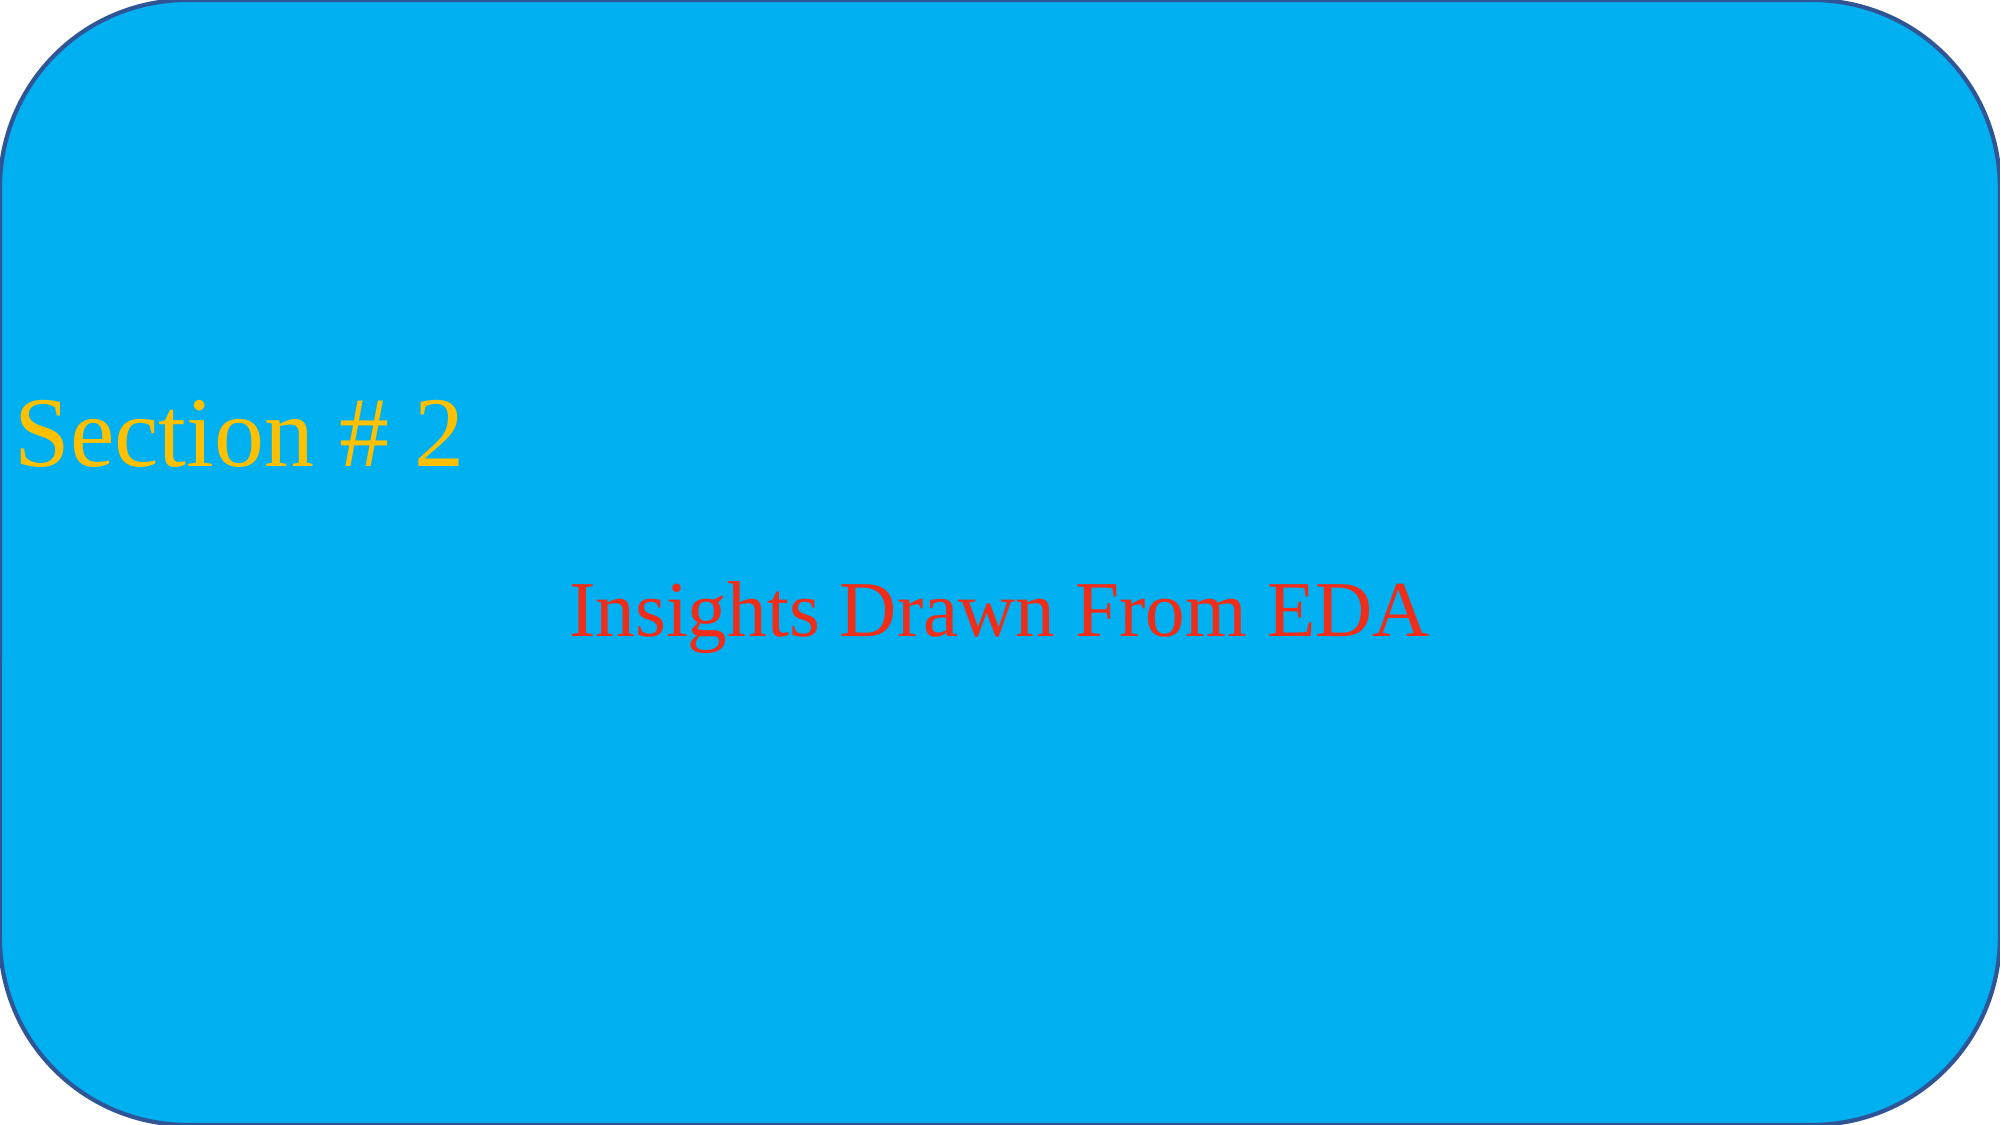

# Section # 2
Insights Drawn From EDA